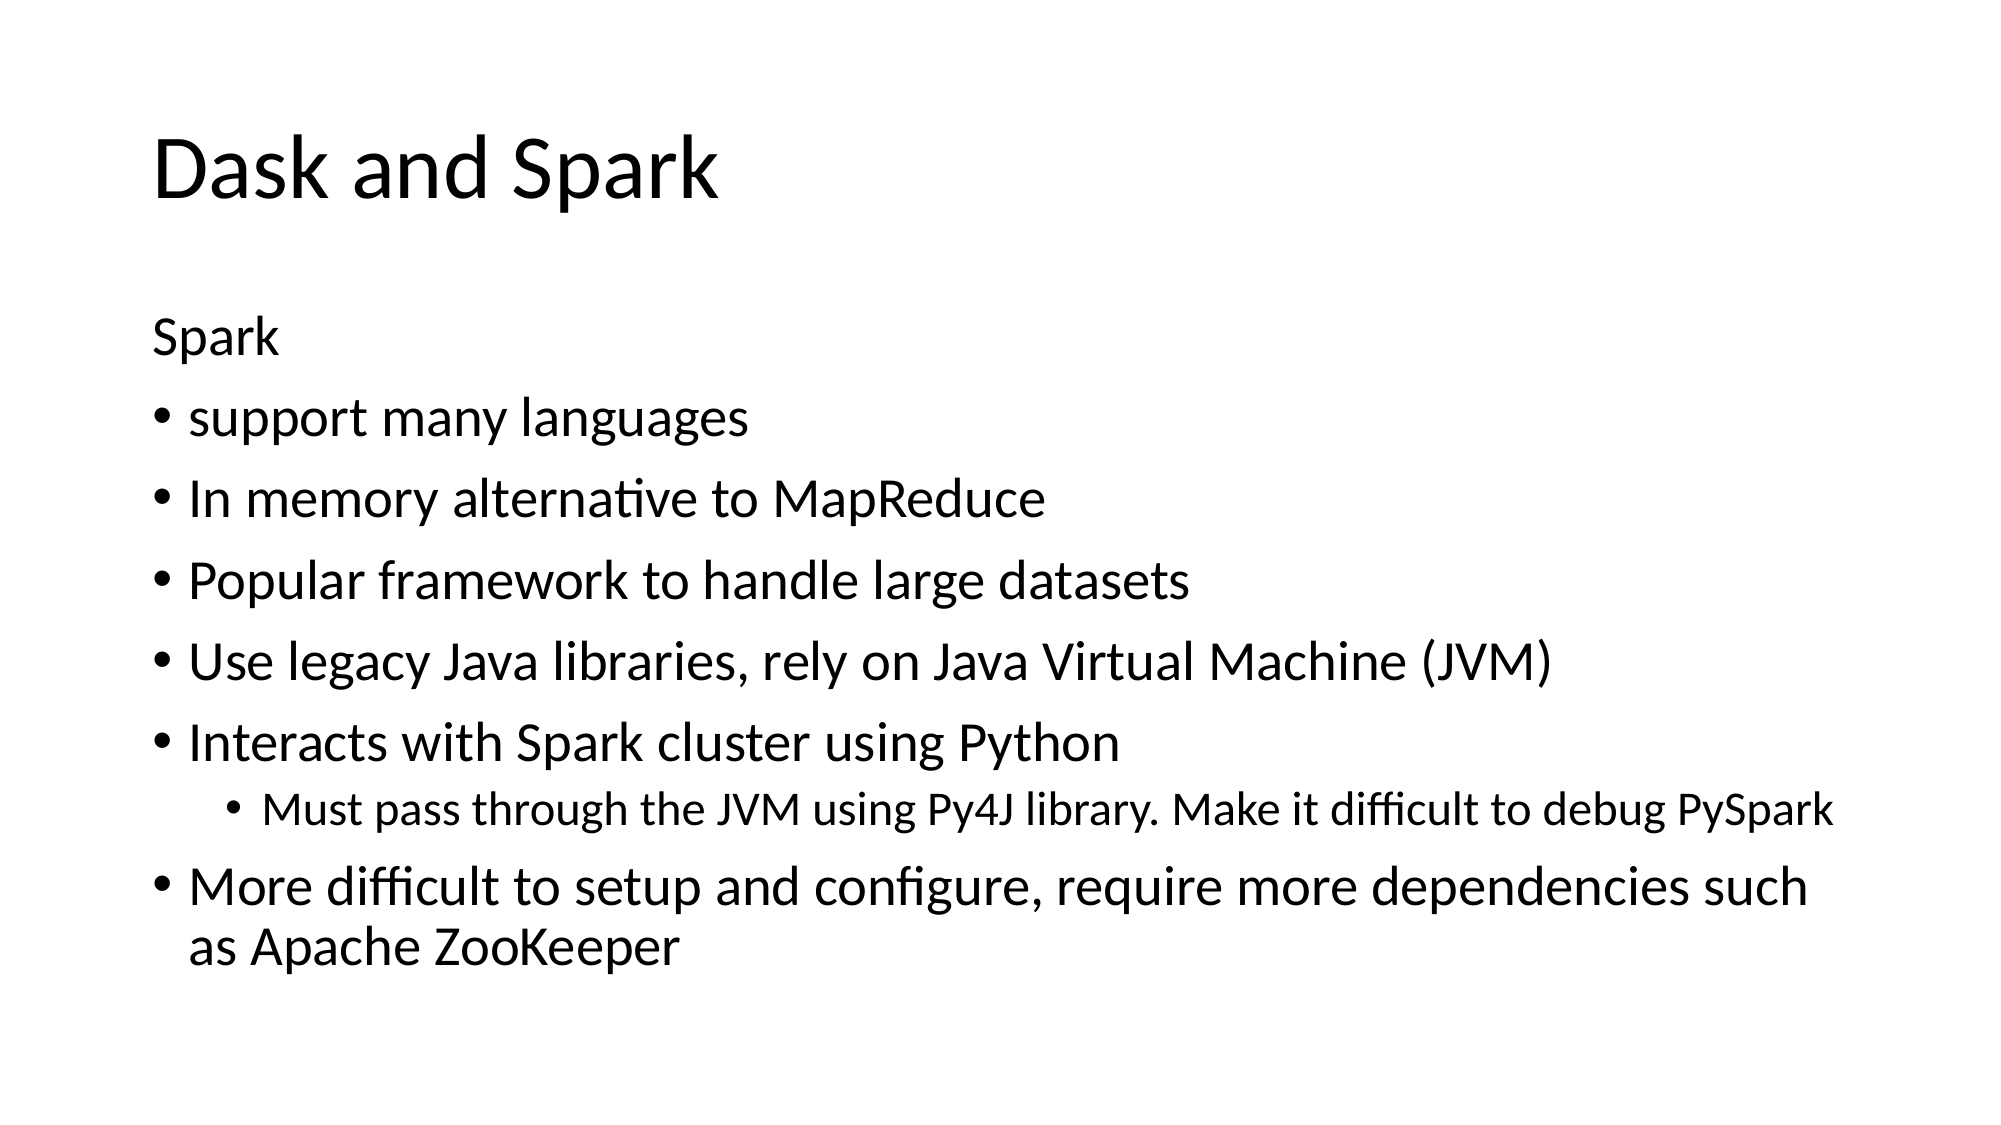

# Dask and Spark
Spark
support many languages
In memory alternative to MapReduce
Popular framework to handle large datasets
Use legacy Java libraries, rely on Java Virtual Machine (JVM)
Interacts with Spark cluster using Python
Must pass through the JVM using Py4J library. Make it difficult to debug PySpark
More difficult to setup and configure, require more dependencies such as Apache ZooKeeper